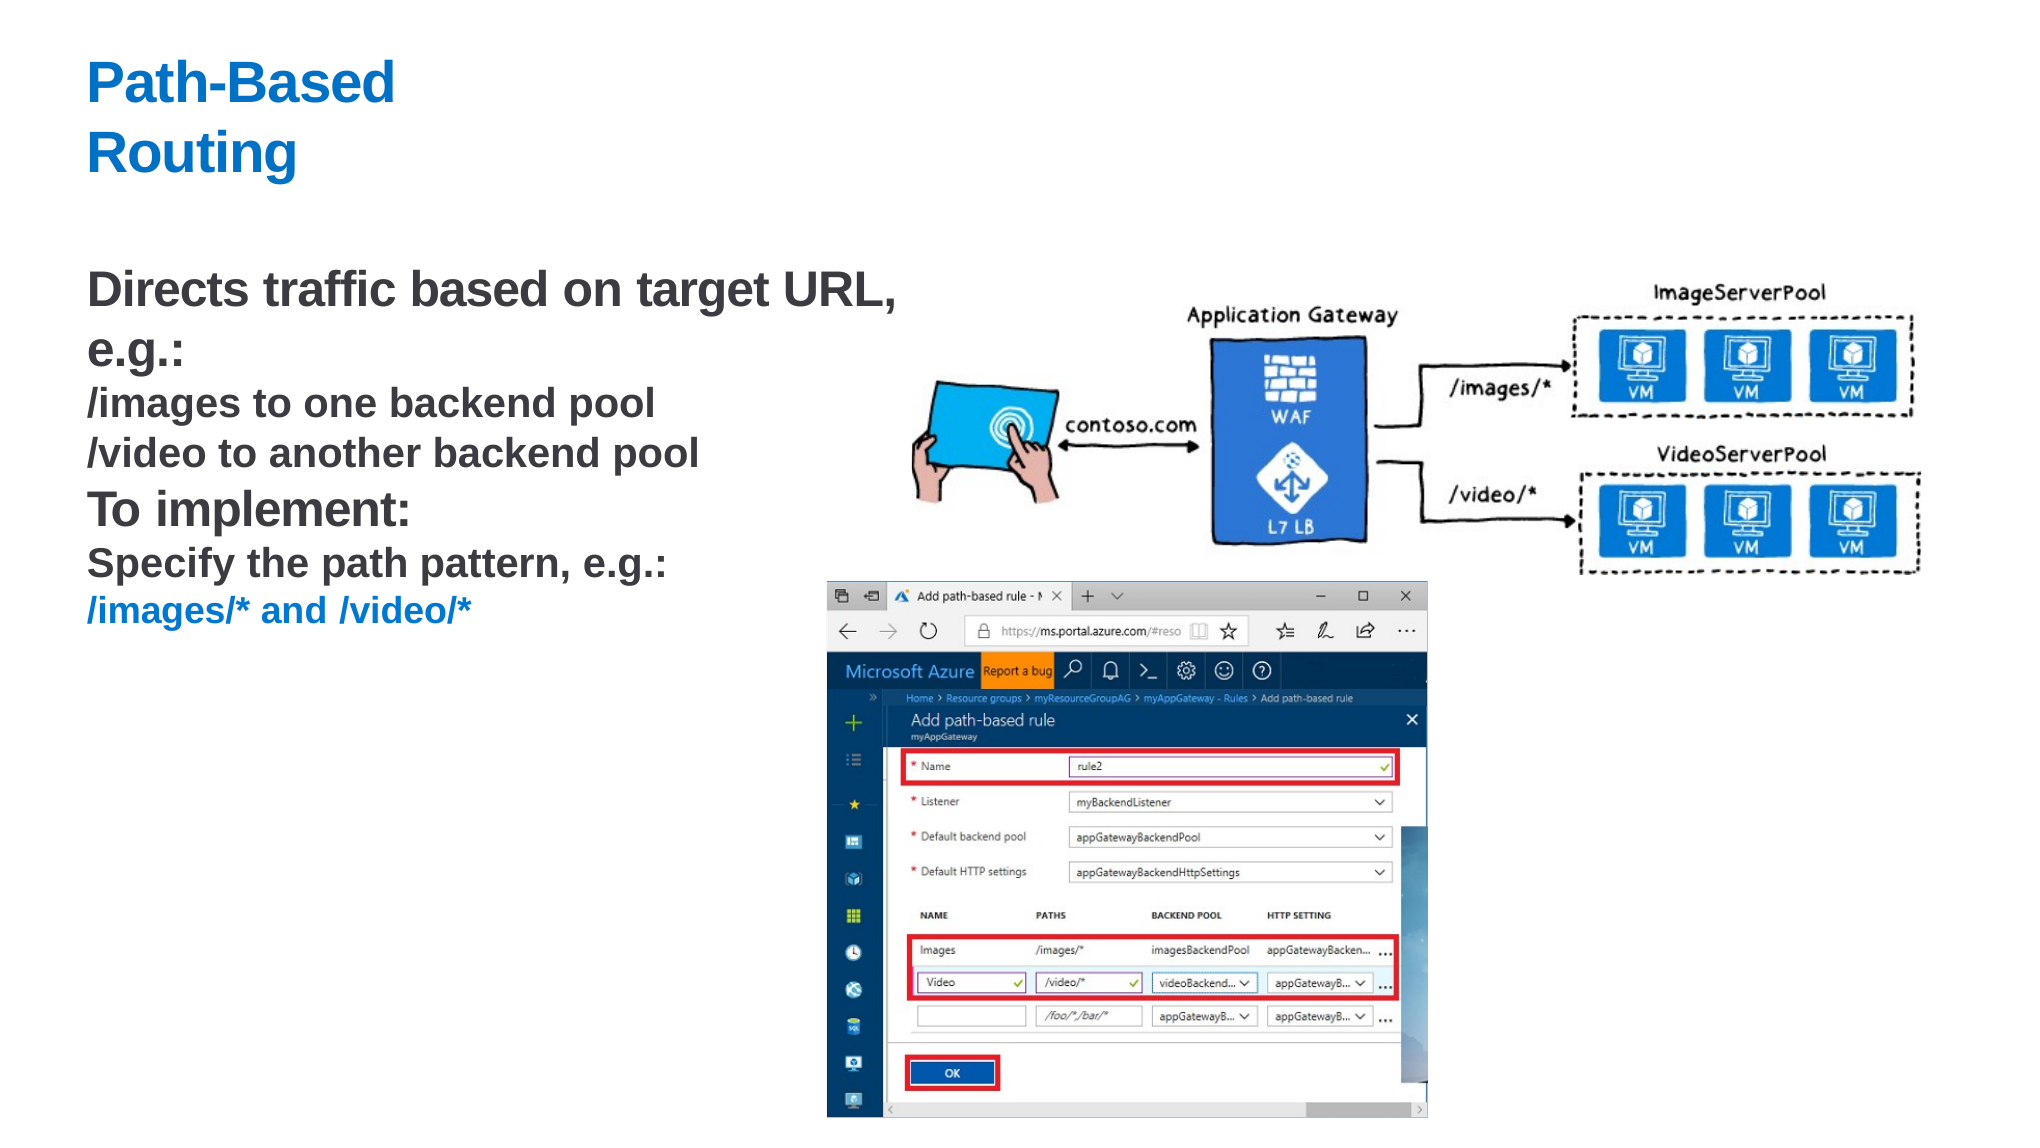

# Path-Based Routing
Directs traffic based on target URL, e.g.:
/images to one backend pool
/video to another backend pool
To implement:
Specify the path pattern, e.g.:
/images/* and /video/*